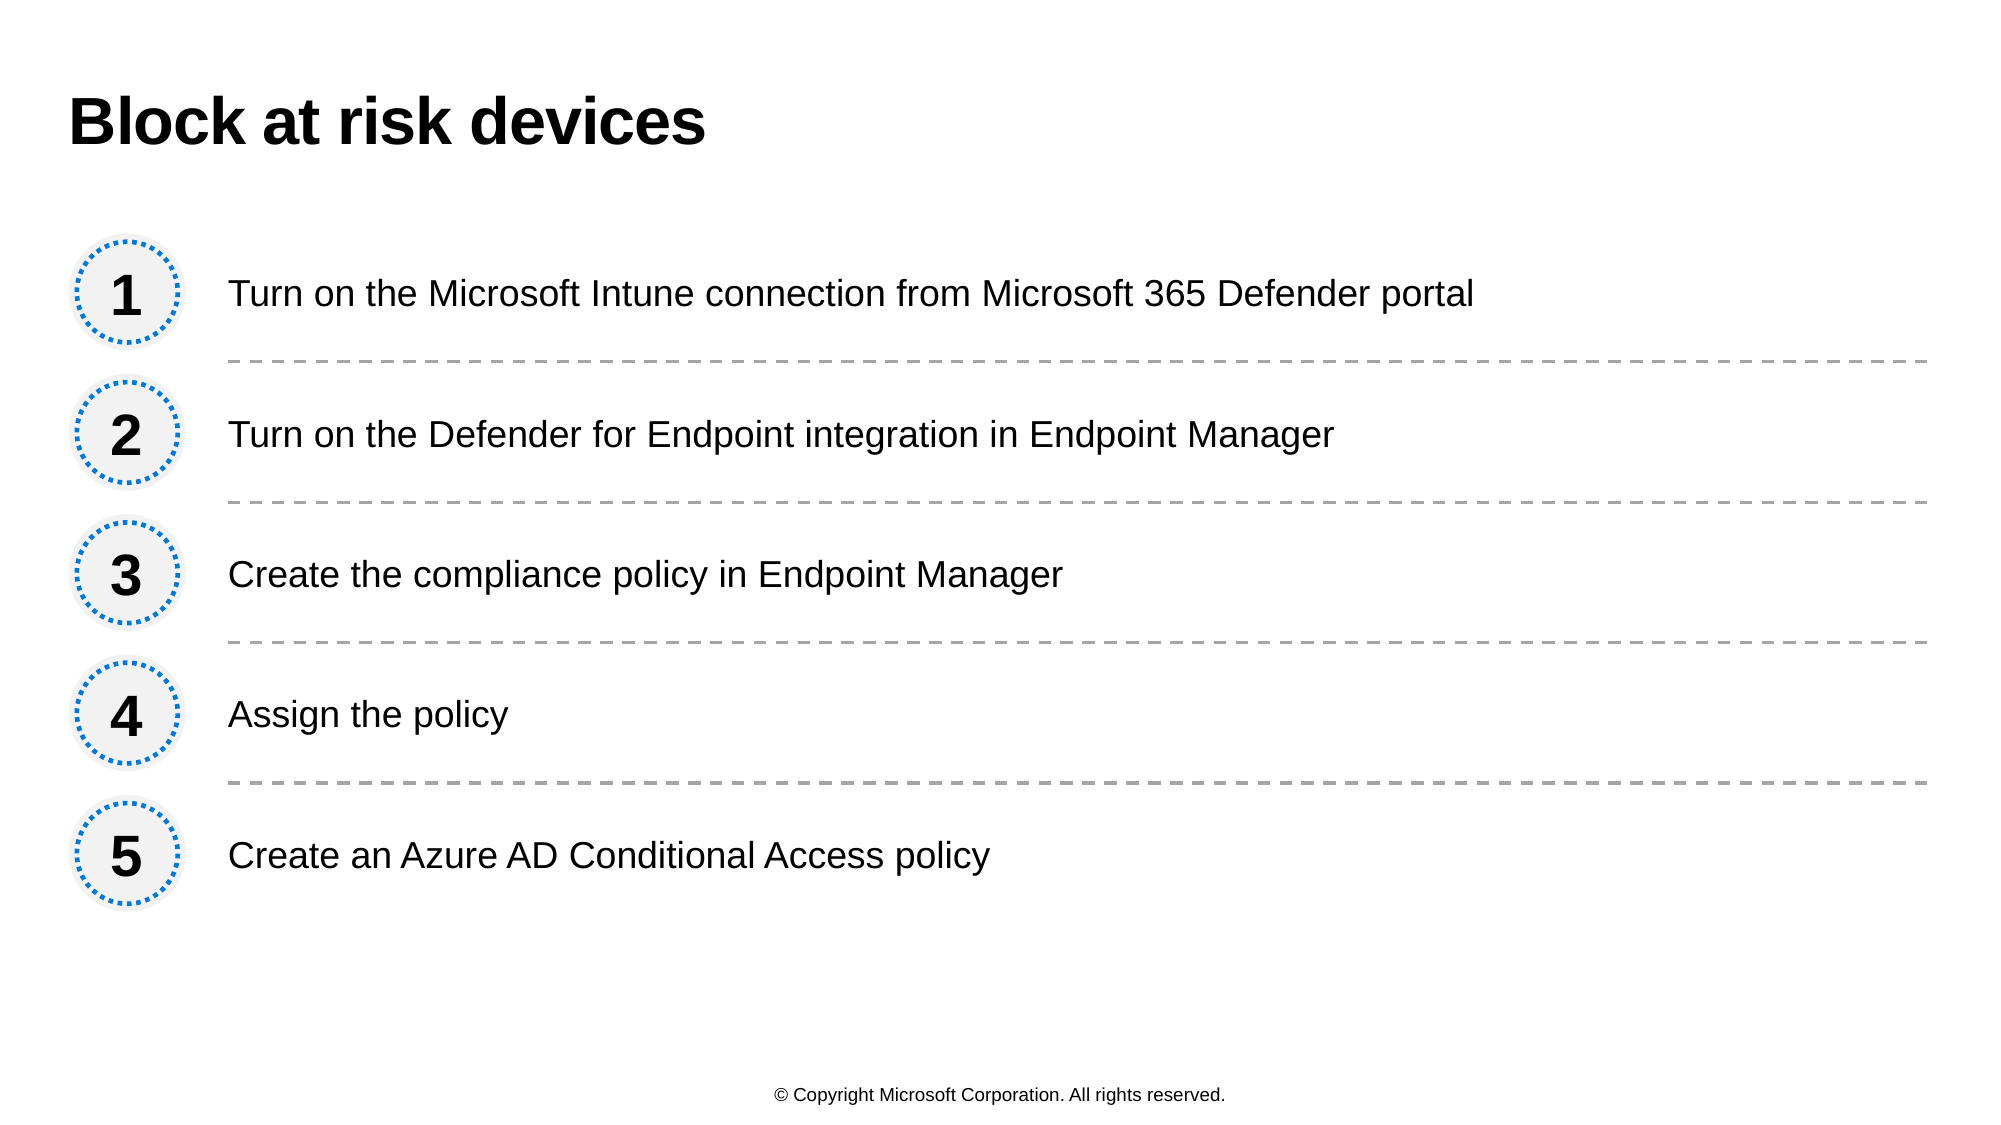

# Block at risk devices
1

Turn on the Microsoft Intune connection from Microsoft 365 Defender portal
2

Turn on the Defender for Endpoint integration in Endpoint Manager
3

Create the compliance policy in Endpoint Manager
4

Assign the policy
5

Create an Azure AD Conditional Access policy